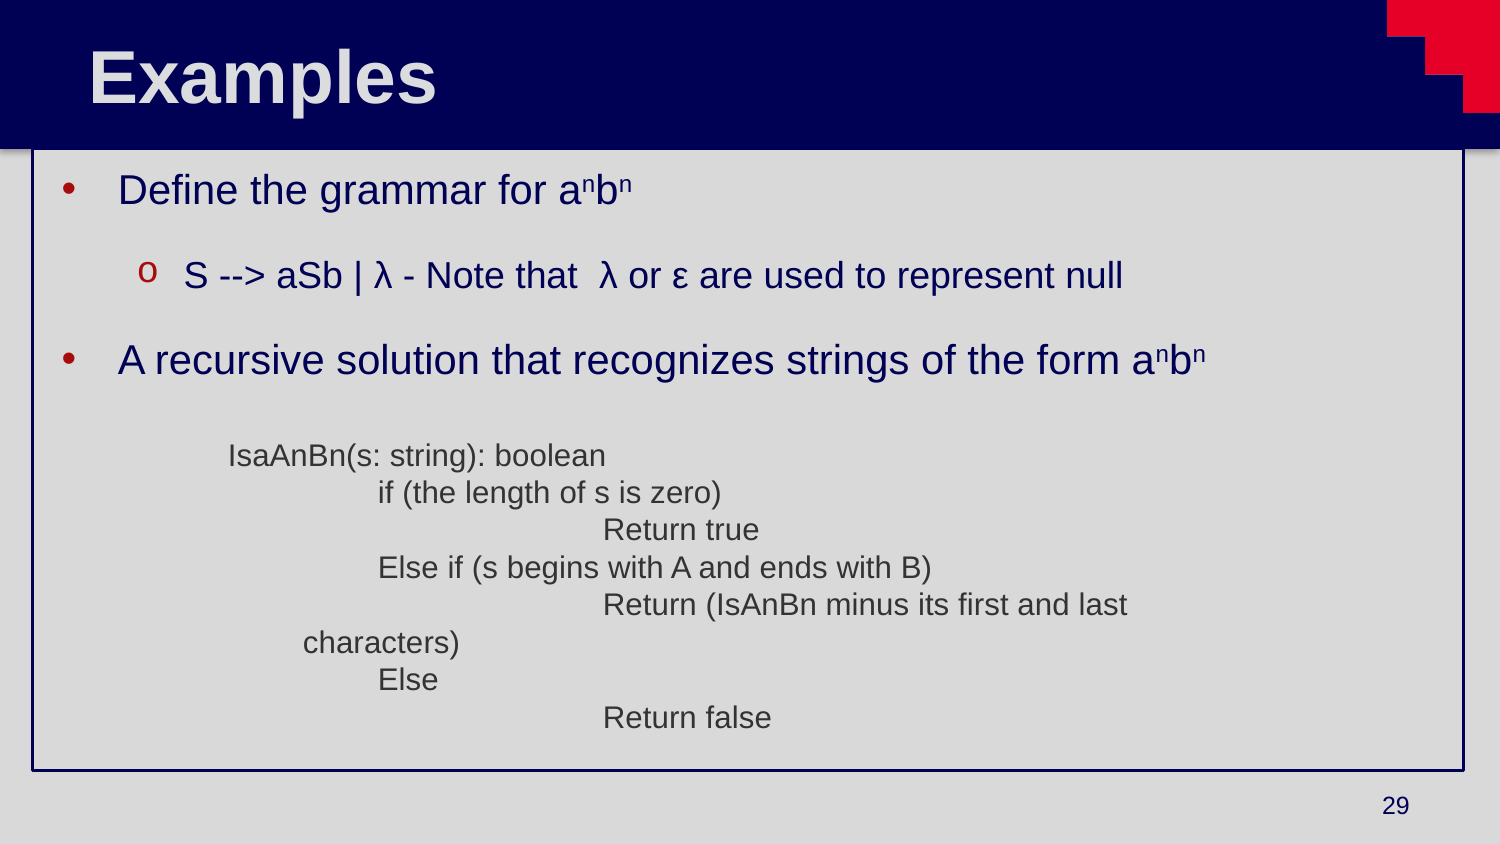

# Examples
Define the grammar for anbn
S --> aSb | λ - Note that  λ or ε are used to represent null
A recursive solution that recognizes strings of the form anbn

IsaAnBn(s: string): boolean
	if (the length of s is zero)
		Return true
	Else if (s begins with A and ends with B)
		Return (IsAnBn minus its first and last characters)
	Else
		Return false
29